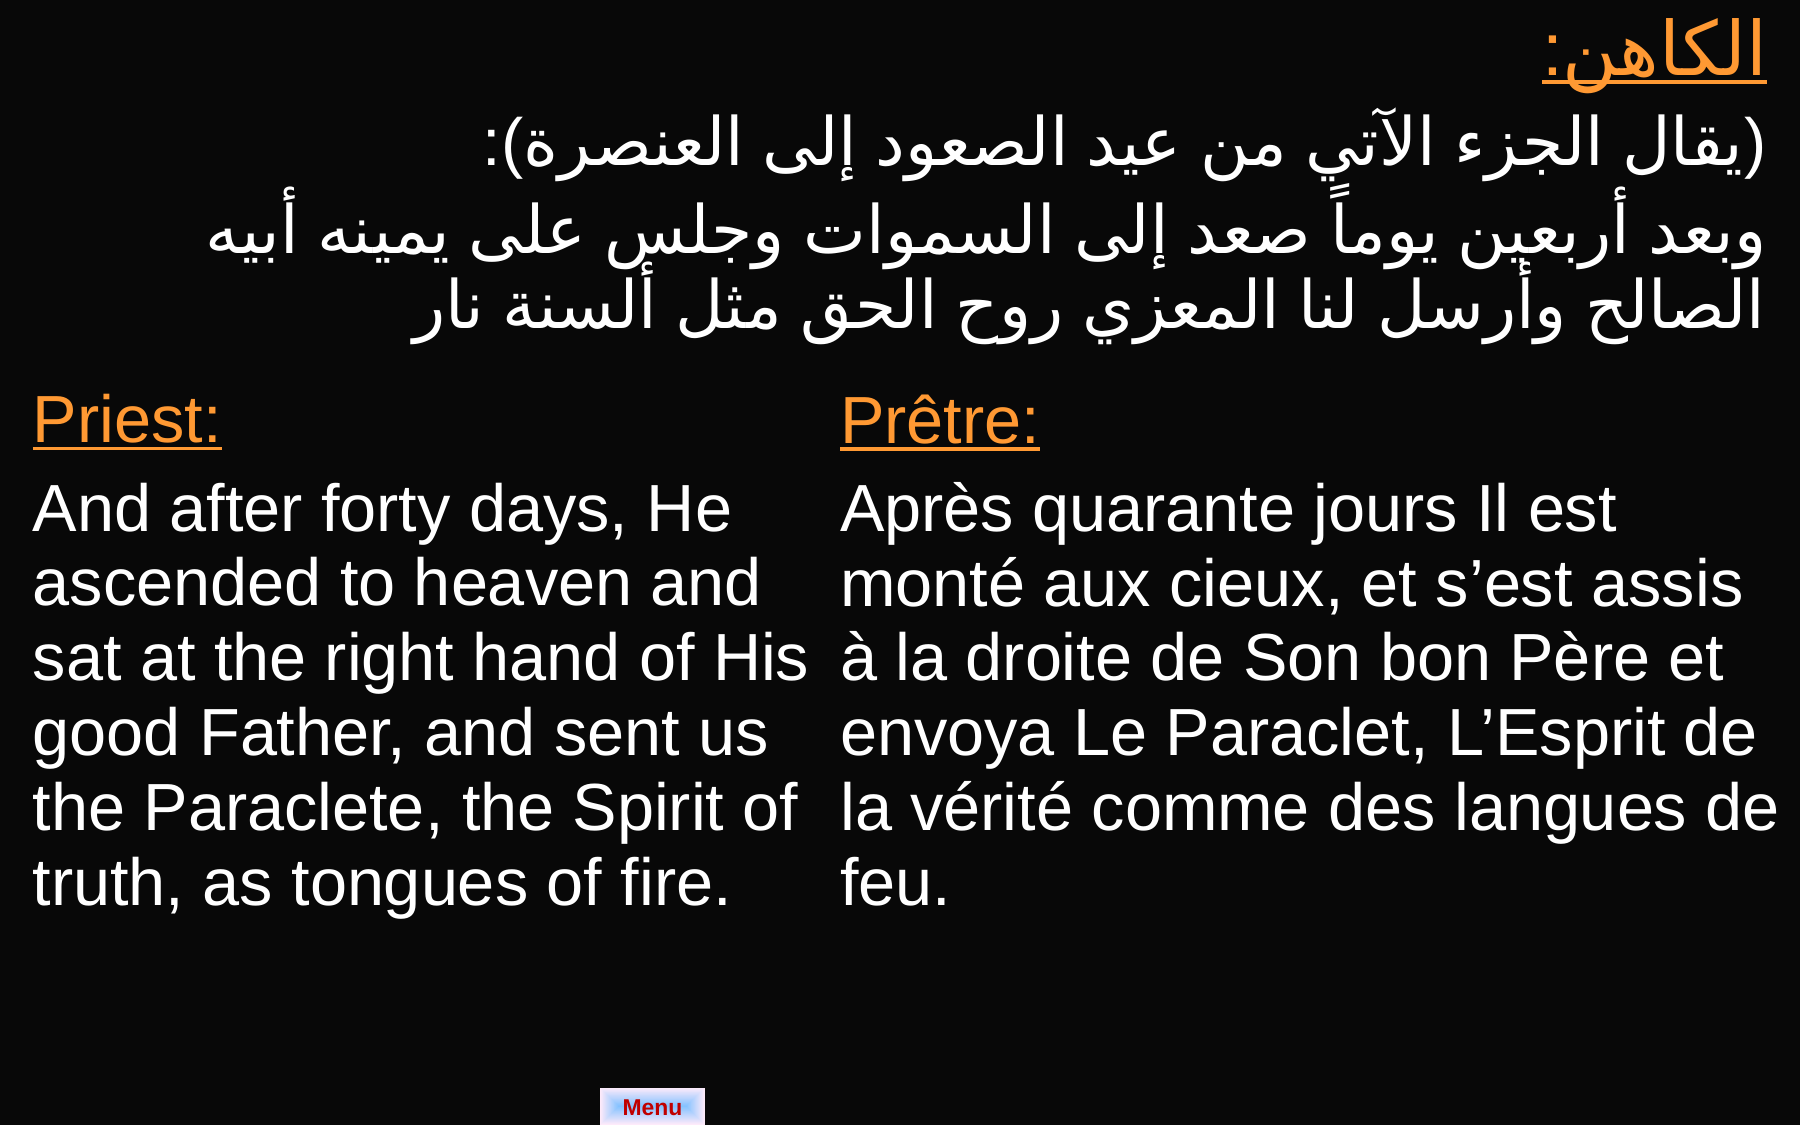

| الكاهن: (يقال الجزء الآتي من عيد الصعود إلى العنصرة): وبعد أربعين يوماً صعد إلى السموات وجلس على يمينه أبيه الصالح وأرسل لنا المعزي روح الحق مثل ألسنة نار |  |
| --- | --- |
| Priest: And after forty days, He ascended to heaven and sat at the right hand of His good Father, and sent us the Paraclete, the Spirit of truth, as tongues of fire. | Prêtre: Après quarante jours Il est monté aux cieux, et s’est assis à la droite de Son bon Père et envoya Le Paraclet, L’Esprit de la vérité comme des langues de feu. |

Menu